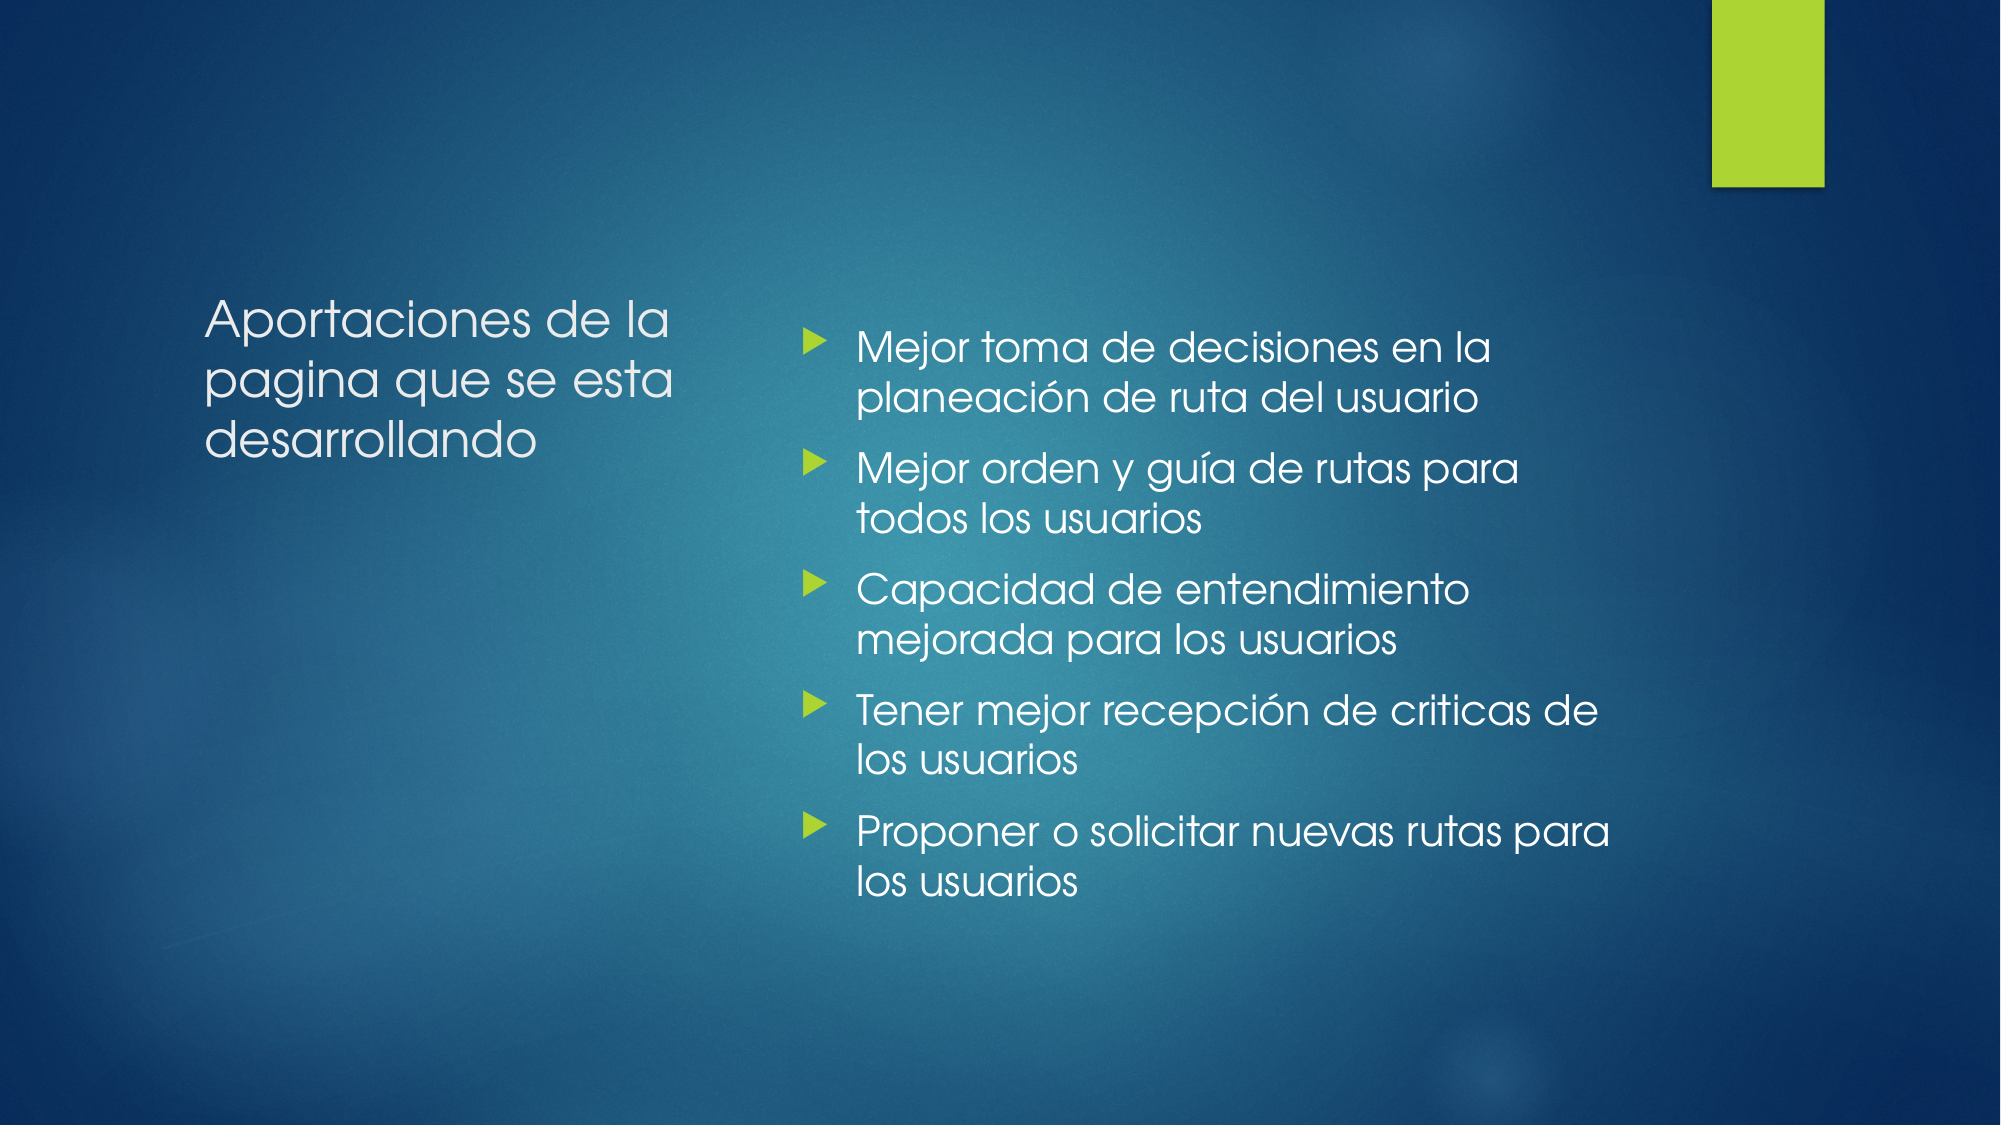

# Aportaciones de la pagina que se esta desarrollando
Mejor toma de decisiones en la planeación de ruta del usuario
Mejor orden y guía de rutas para todos los usuarios
Capacidad de entendimiento mejorada para los usuarios
Tener mejor recepción de criticas de los usuarios
Proponer o solicitar nuevas rutas para los usuarios